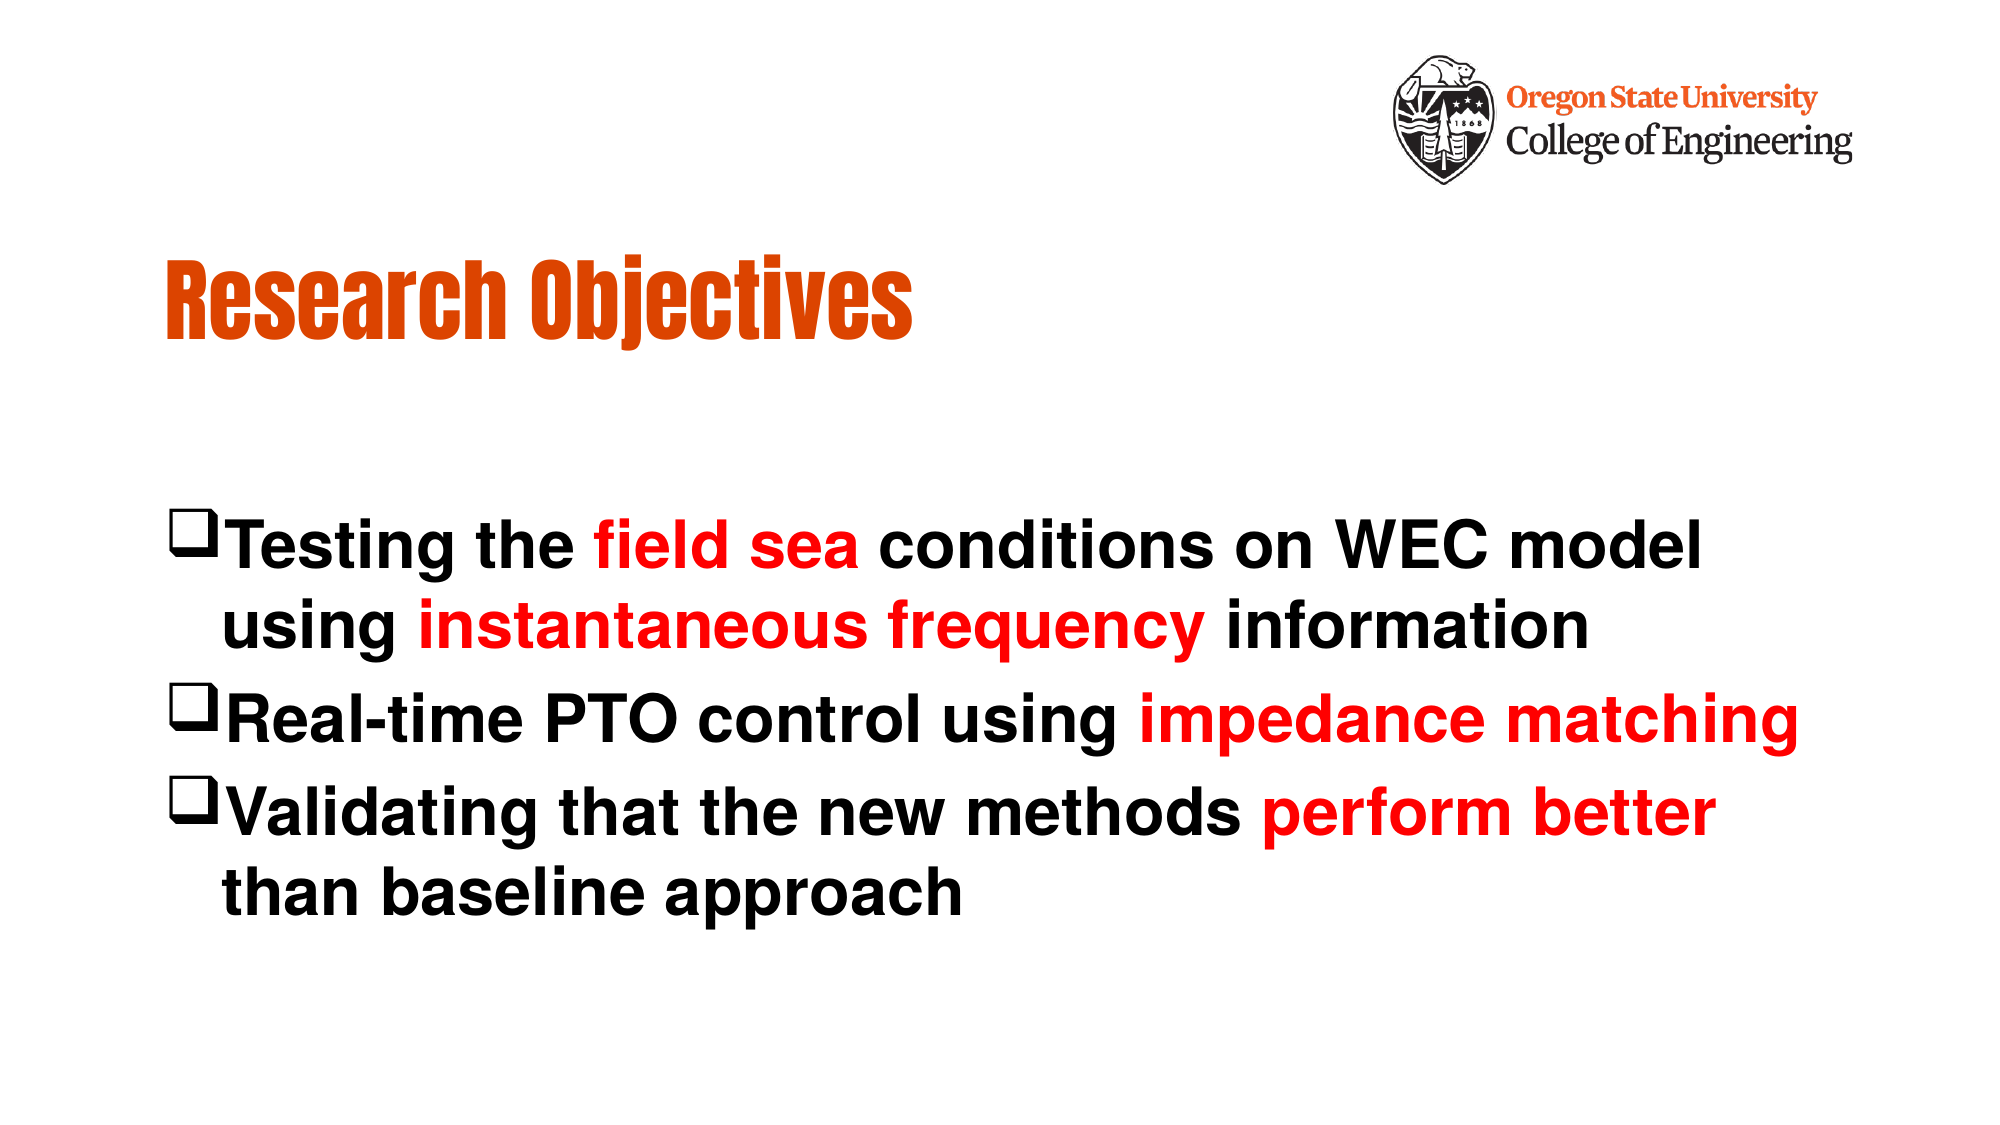

# Research Objectives

Testing the field sea conditions on WEC model using instantaneous frequency information
Real-time PTO control using impedance matching
Validating that the new methods perform better than baseline approach